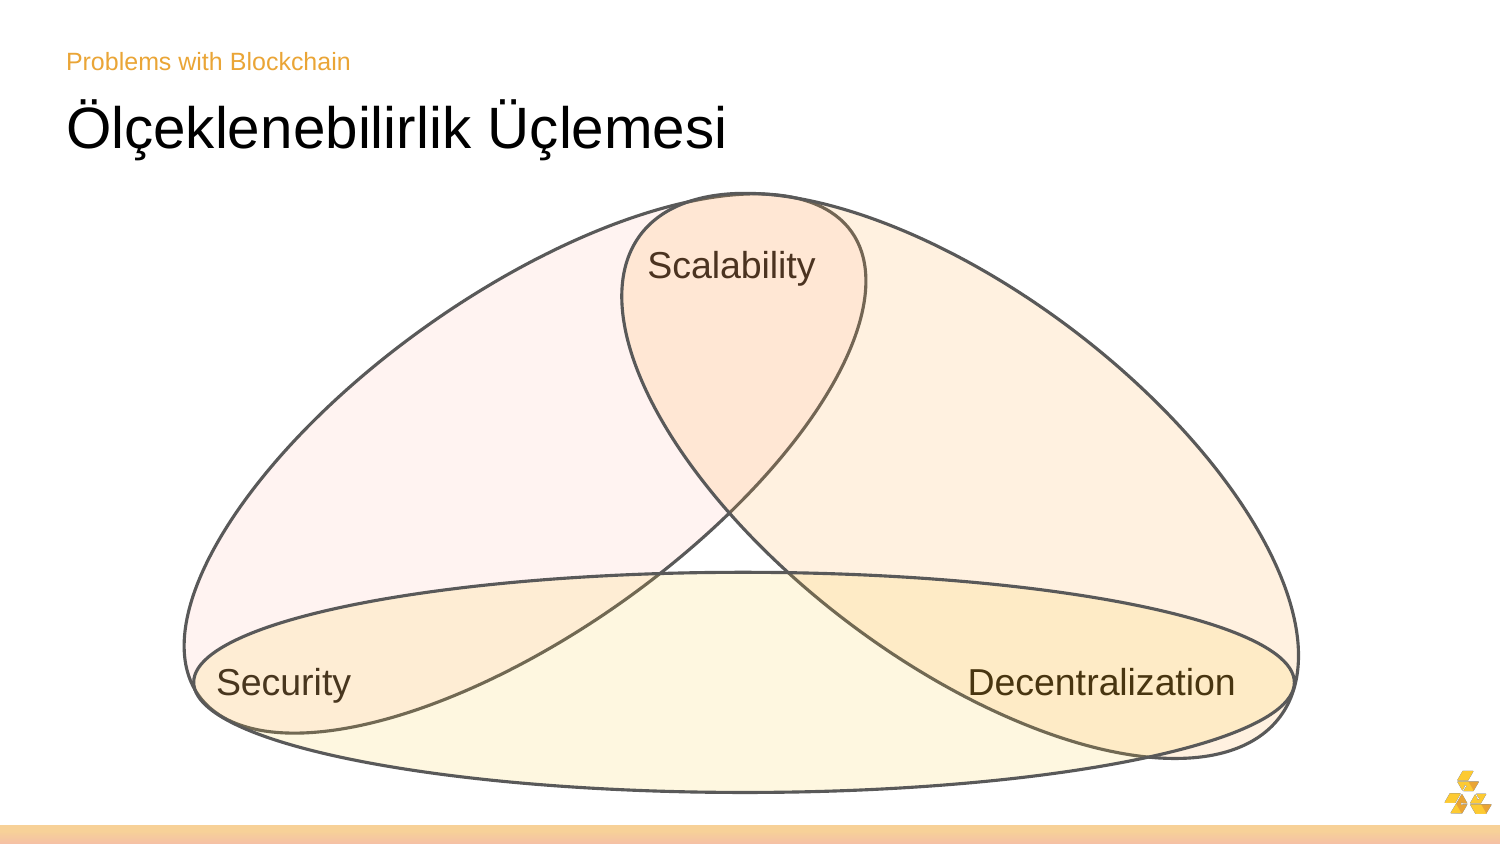

# Problems with Blockchain
Ölçeklenebilirlik Üçlemesi
Scalability

Security
Decentralization